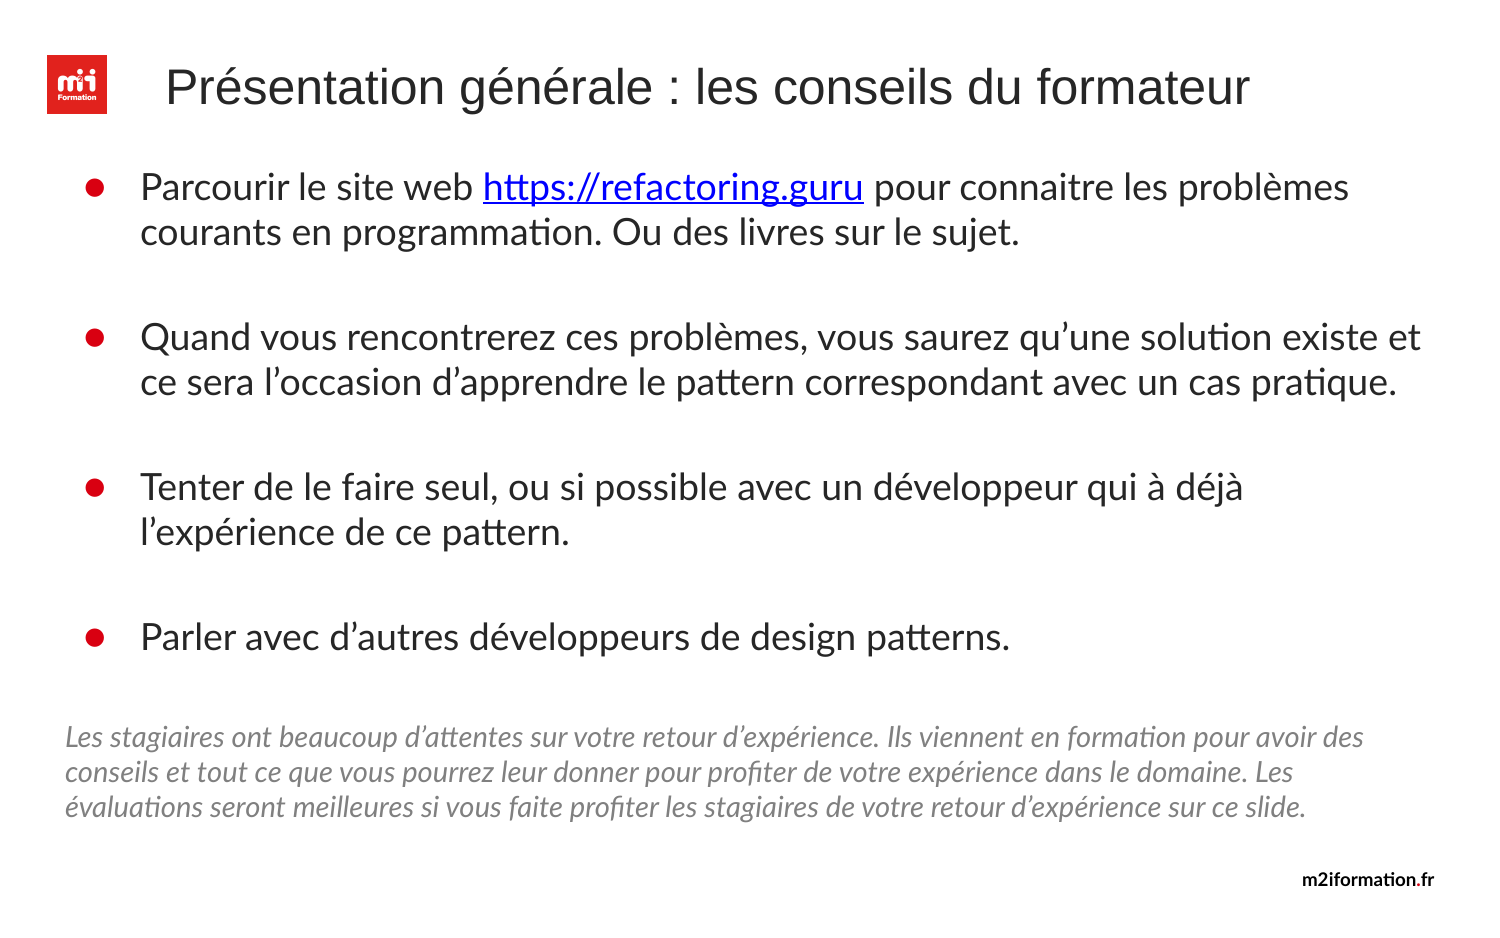

# Présentation générale : les conseils du formateur
Parcourir le site web https://refactoring.guru pour connaitre les problèmes courants en programmation. Ou des livres sur le sujet.

Quand vous rencontrerez ces problèmes, vous saurez qu’une solution existe et ce sera l’occasion d’apprendre le pattern correspondant avec un cas pratique.

Tenter de le faire seul, ou si possible avec un développeur qui à déjà l’expérience de ce pattern.

Parler avec d’autres développeurs de design patterns.

Les stagiaires ont beaucoup d’attentes sur votre retour d’expérience. Ils viennent en formation pour avoir des conseils et tout ce que vous pourrez leur donner pour profiter de votre expérience dans le domaine. Les évaluations seront meilleures si vous faite profiter les stagiaires de votre retour d’expérience sur ce slide.